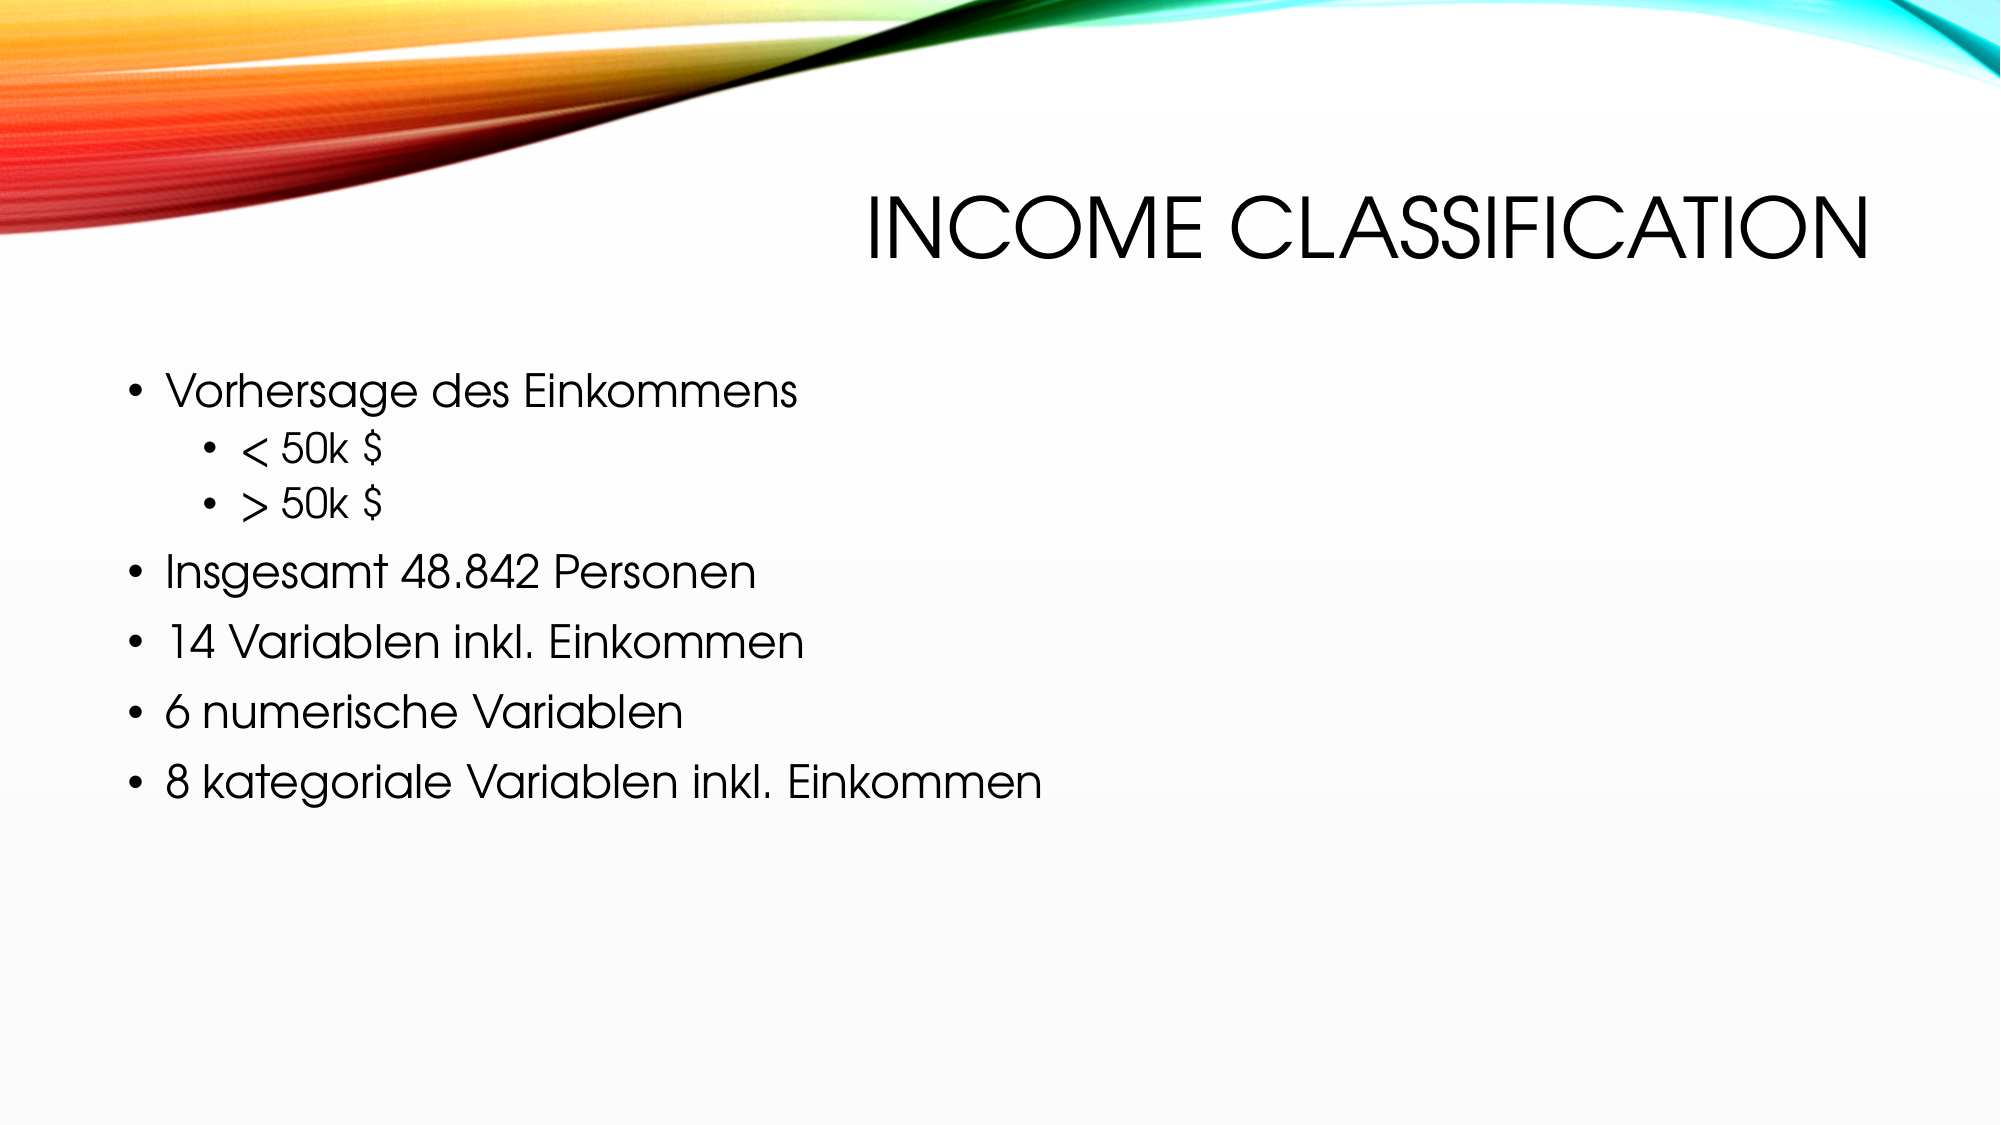

# Income Classification
Vorhersage des Einkommens
< 50k $
> 50k $
Insgesamt 48.842 Personen
14 Variablen inkl. Einkommen
6 numerische Variablen
8 kategoriale Variablen inkl. Einkommen